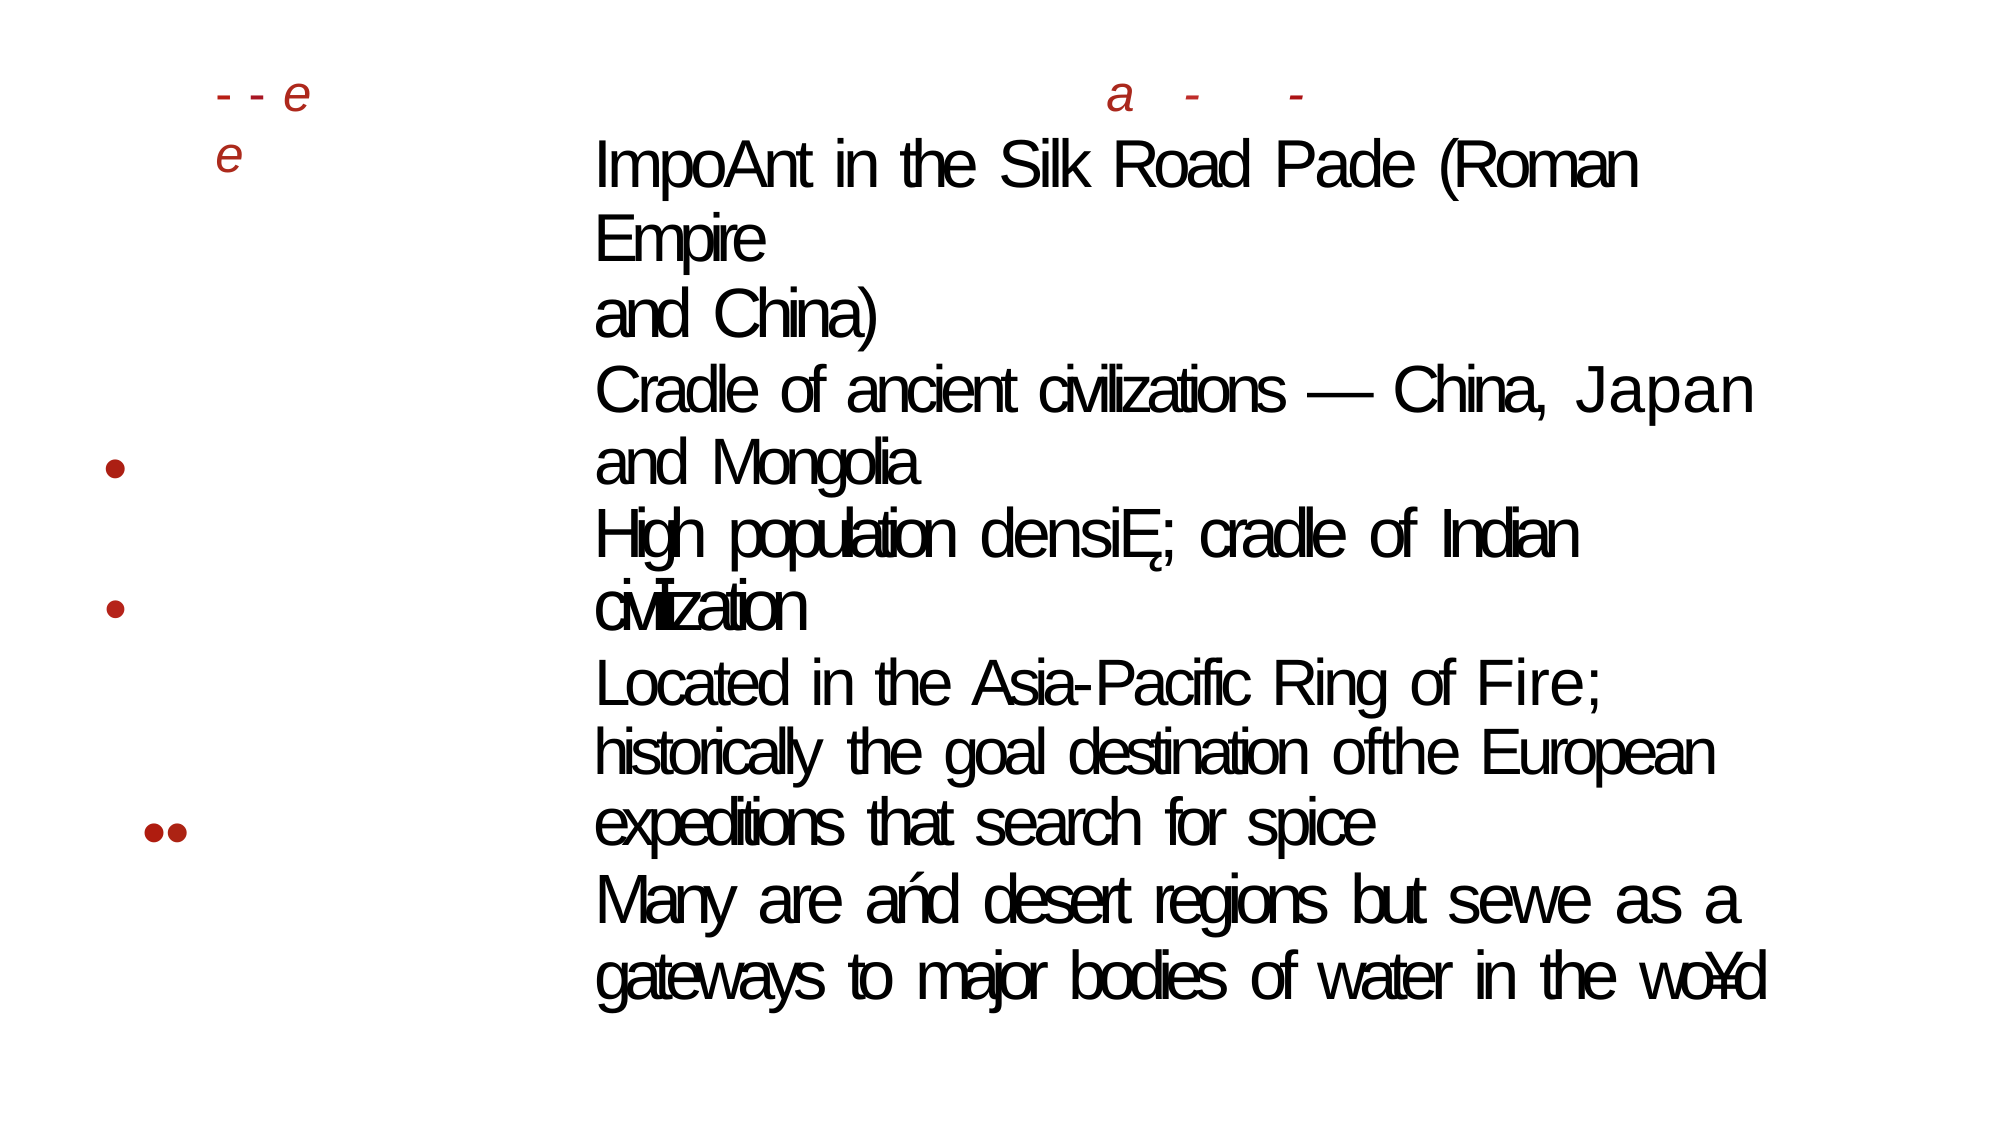

a	-	-
ImpoAnt in the Silk Road Pade (Roman Empire
and China)
Cradle of ancient civilizations — China, Japan
and Mongolia
High population densiĘ; cradle of Indian
civilization
Located in the Asia-Pacific Ring of Fire; historically the goal destination ofthe European expeditions that search for spice
Many are ańd desert regions but sewe as a
gateways to major bodies of water in the wo¥d
- - e	e
•
•
••